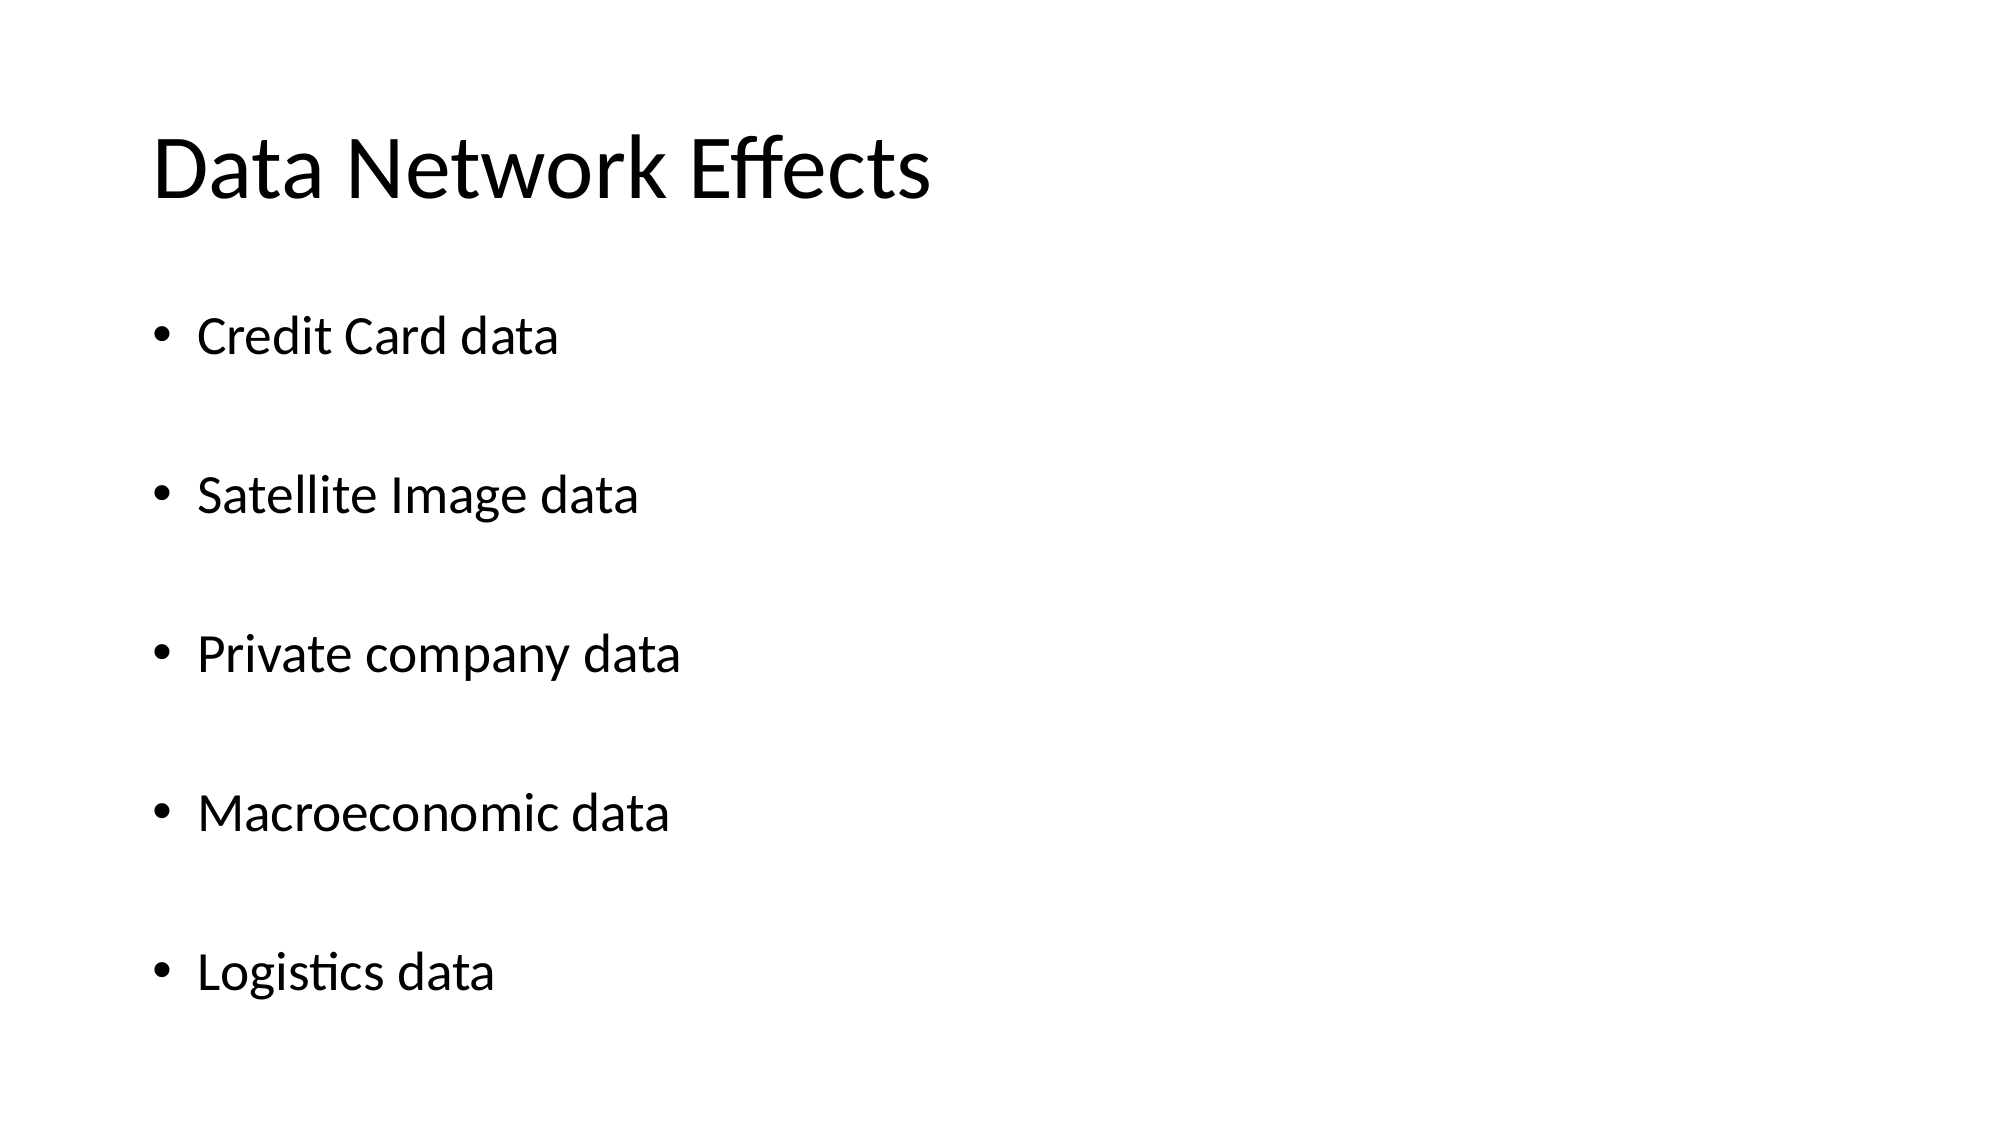

# Data Network Effects
Credit Card data

Satellite Image data

Private company data

Macroeconomic data

Logistics data